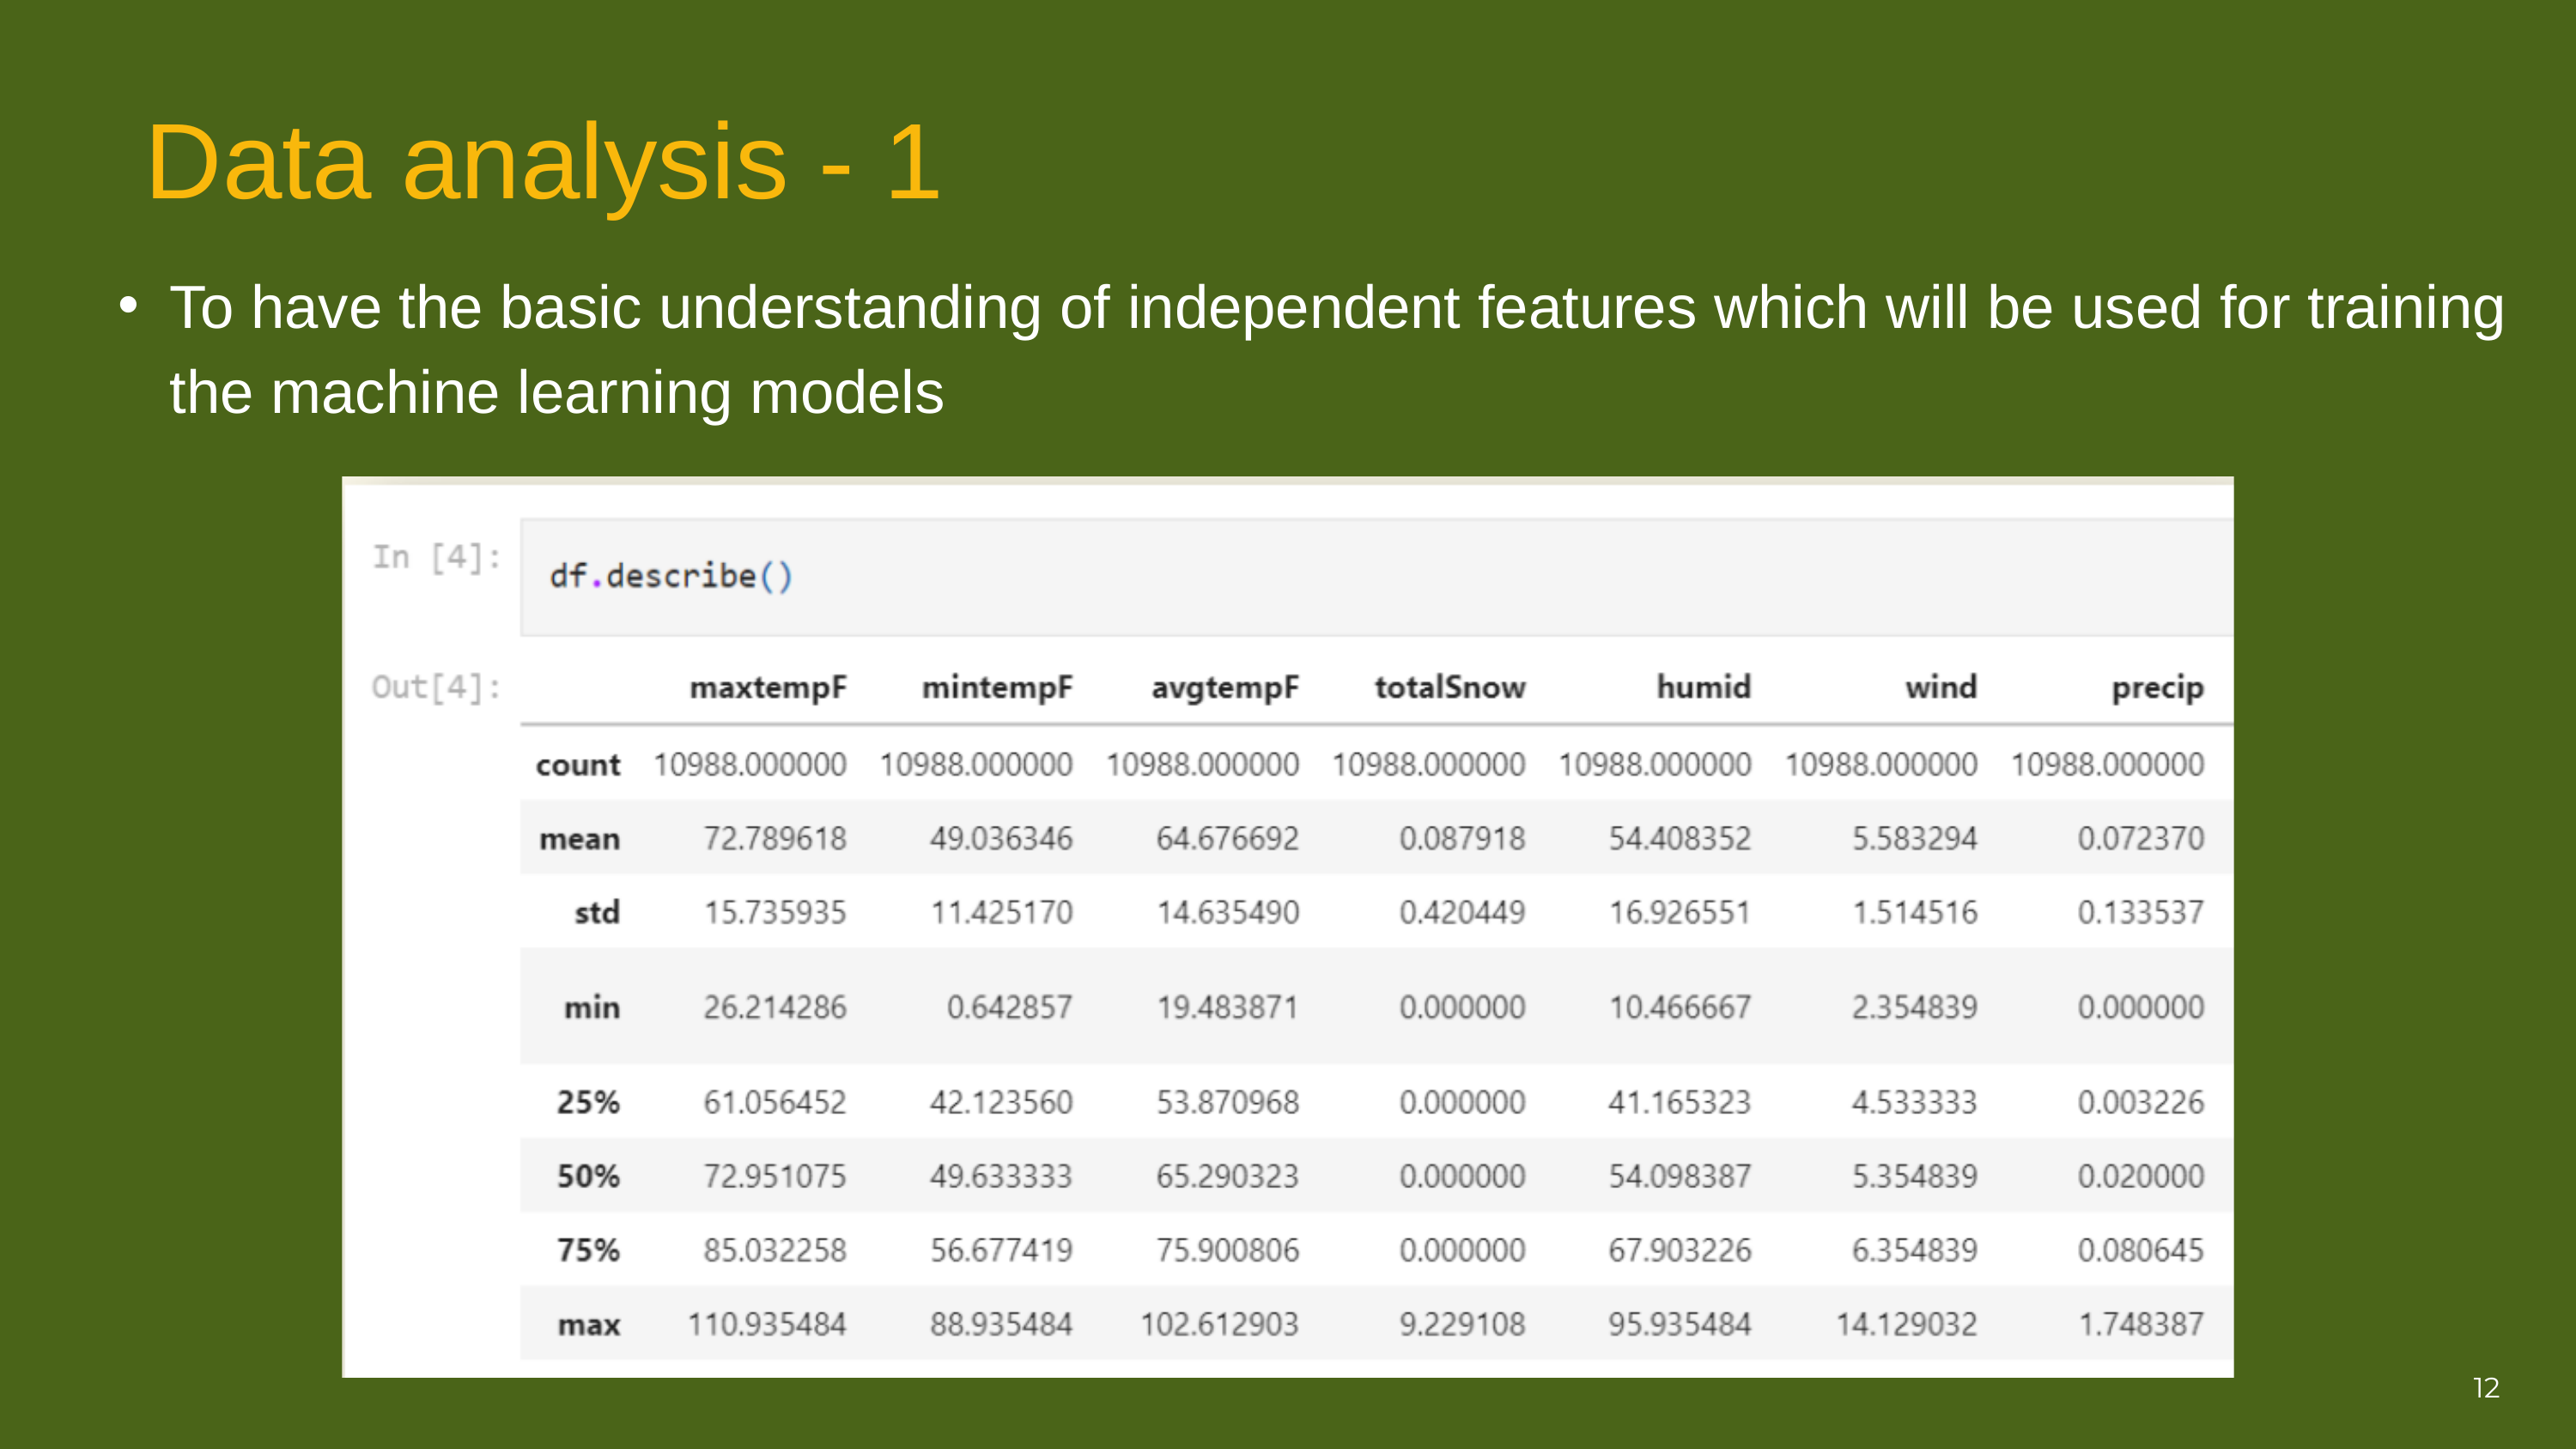

Data analysis - 1
To have the basic understanding of independent features which will be used for training the machine learning models

12